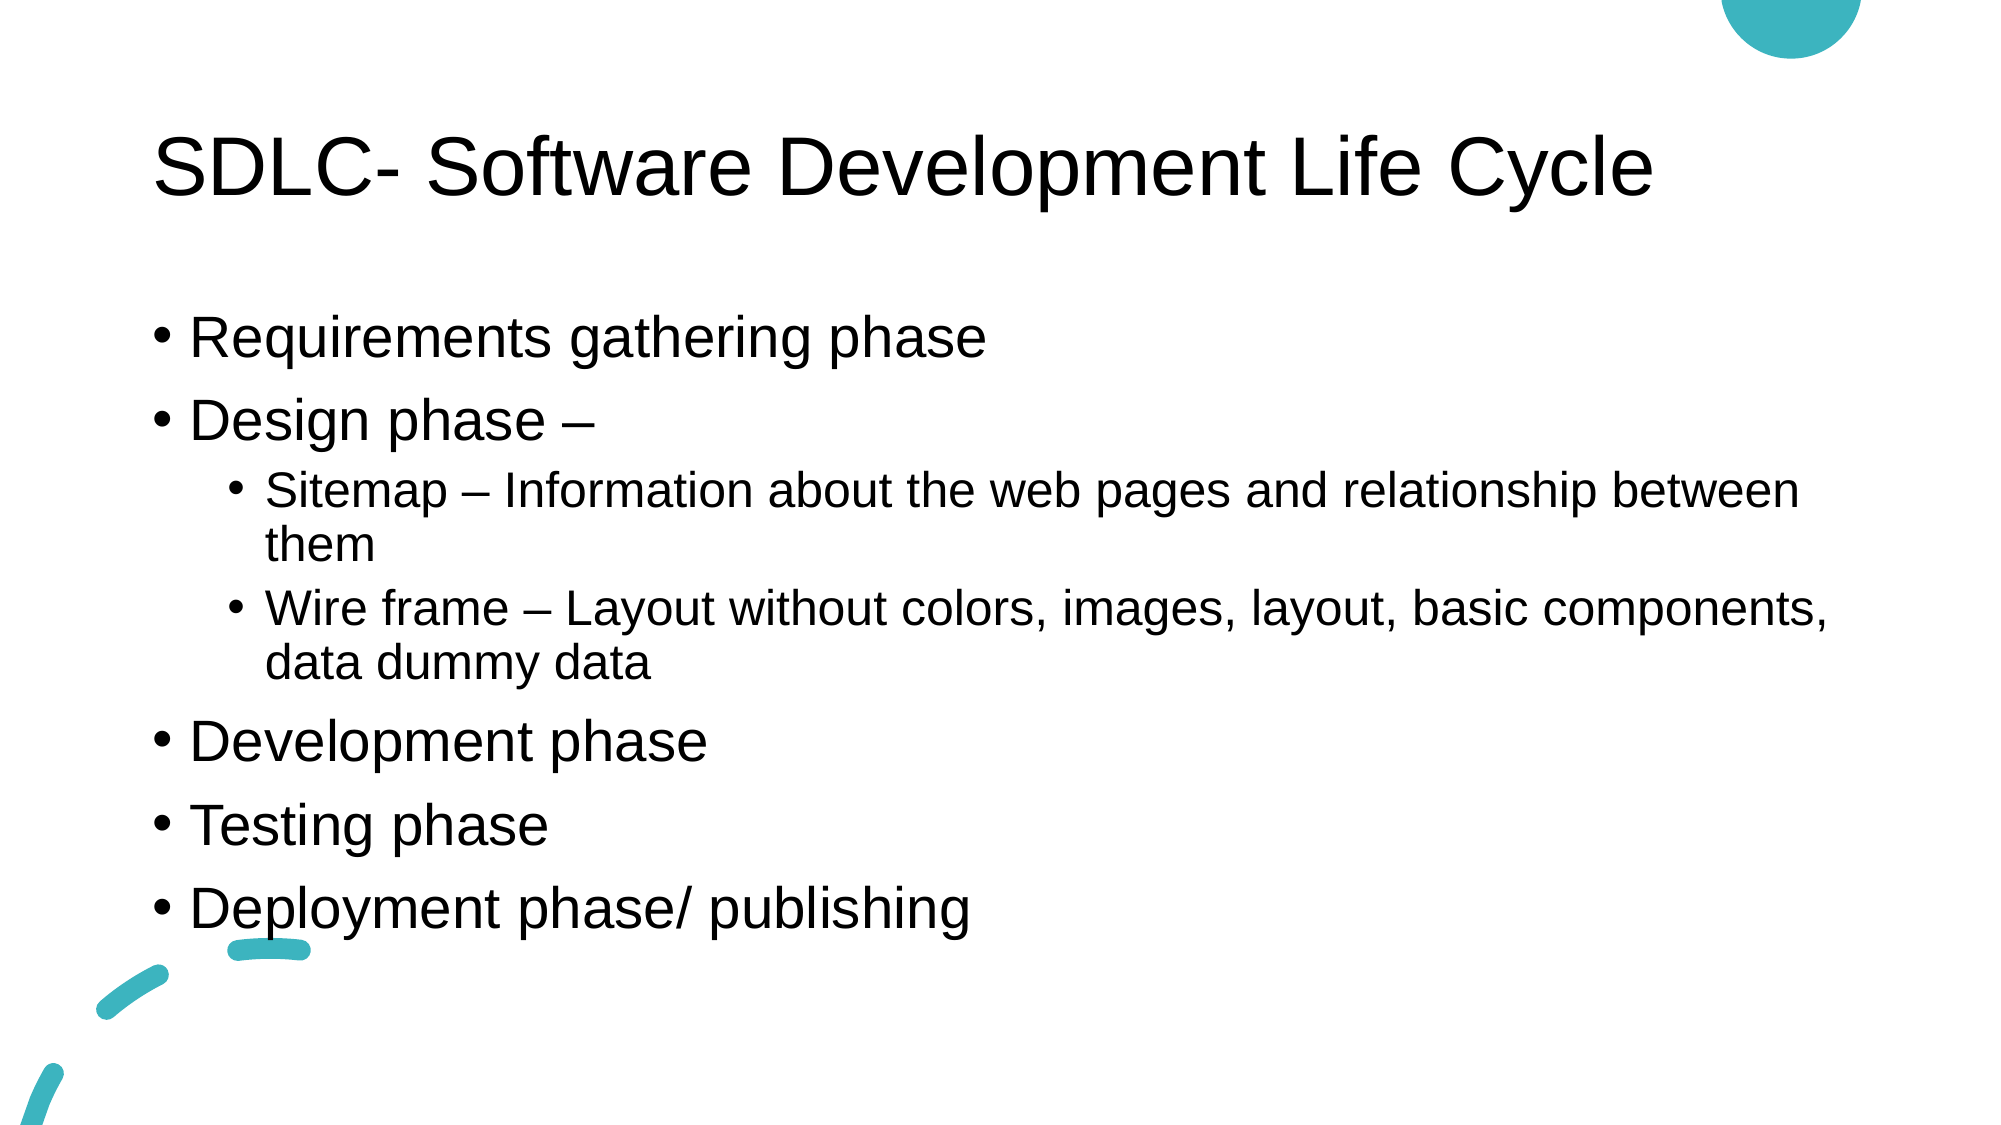

# SDLC- Software Development Life Cycle
Requirements gathering phase
Design phase –
Sitemap – Information about the web pages and relationship between them
Wire frame – Layout without colors, images, layout, basic components, data dummy data
Development phase
Testing phase
Deployment phase/ publishing